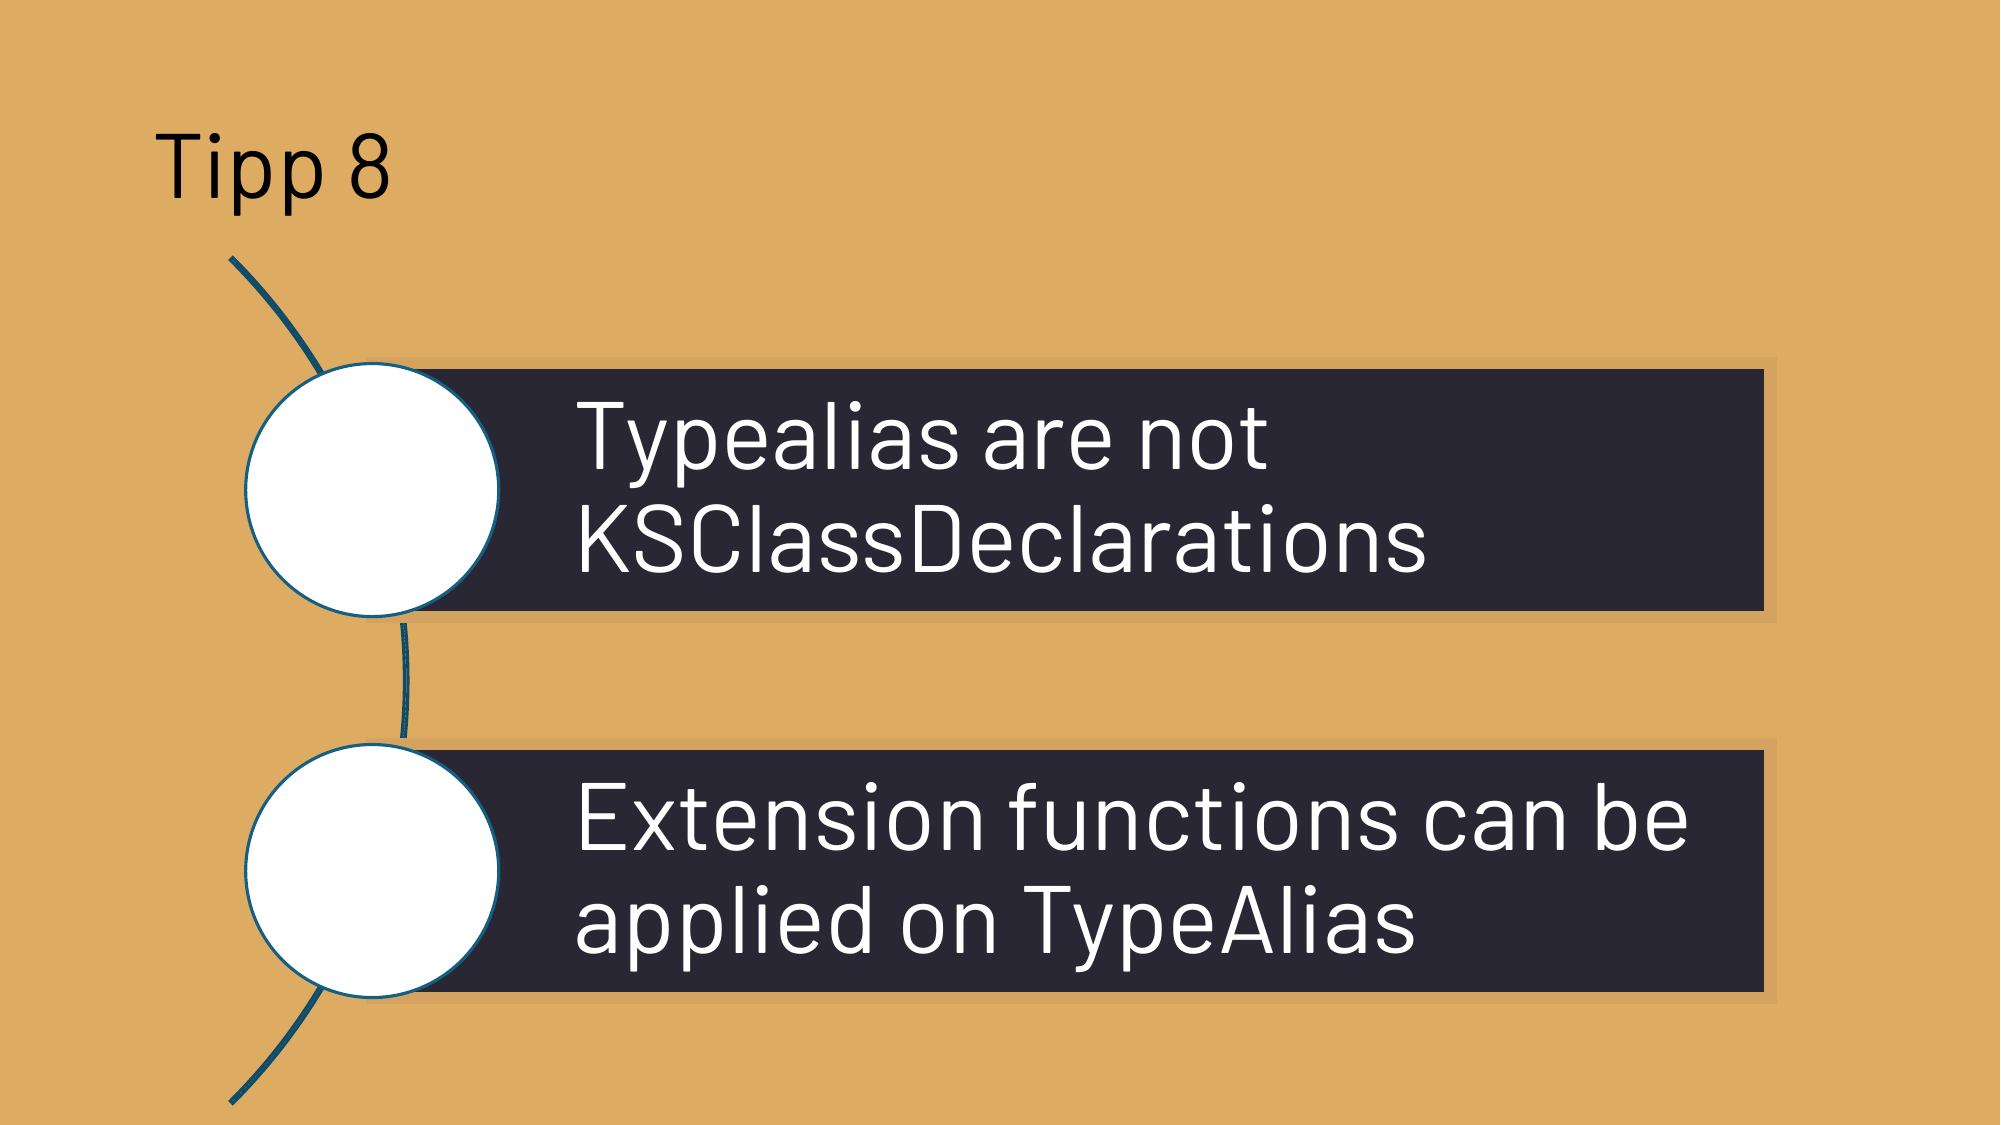

# Tipp 8
Typealias are not KSClassDeclarations
Extension functions can be applied on TypeAlias